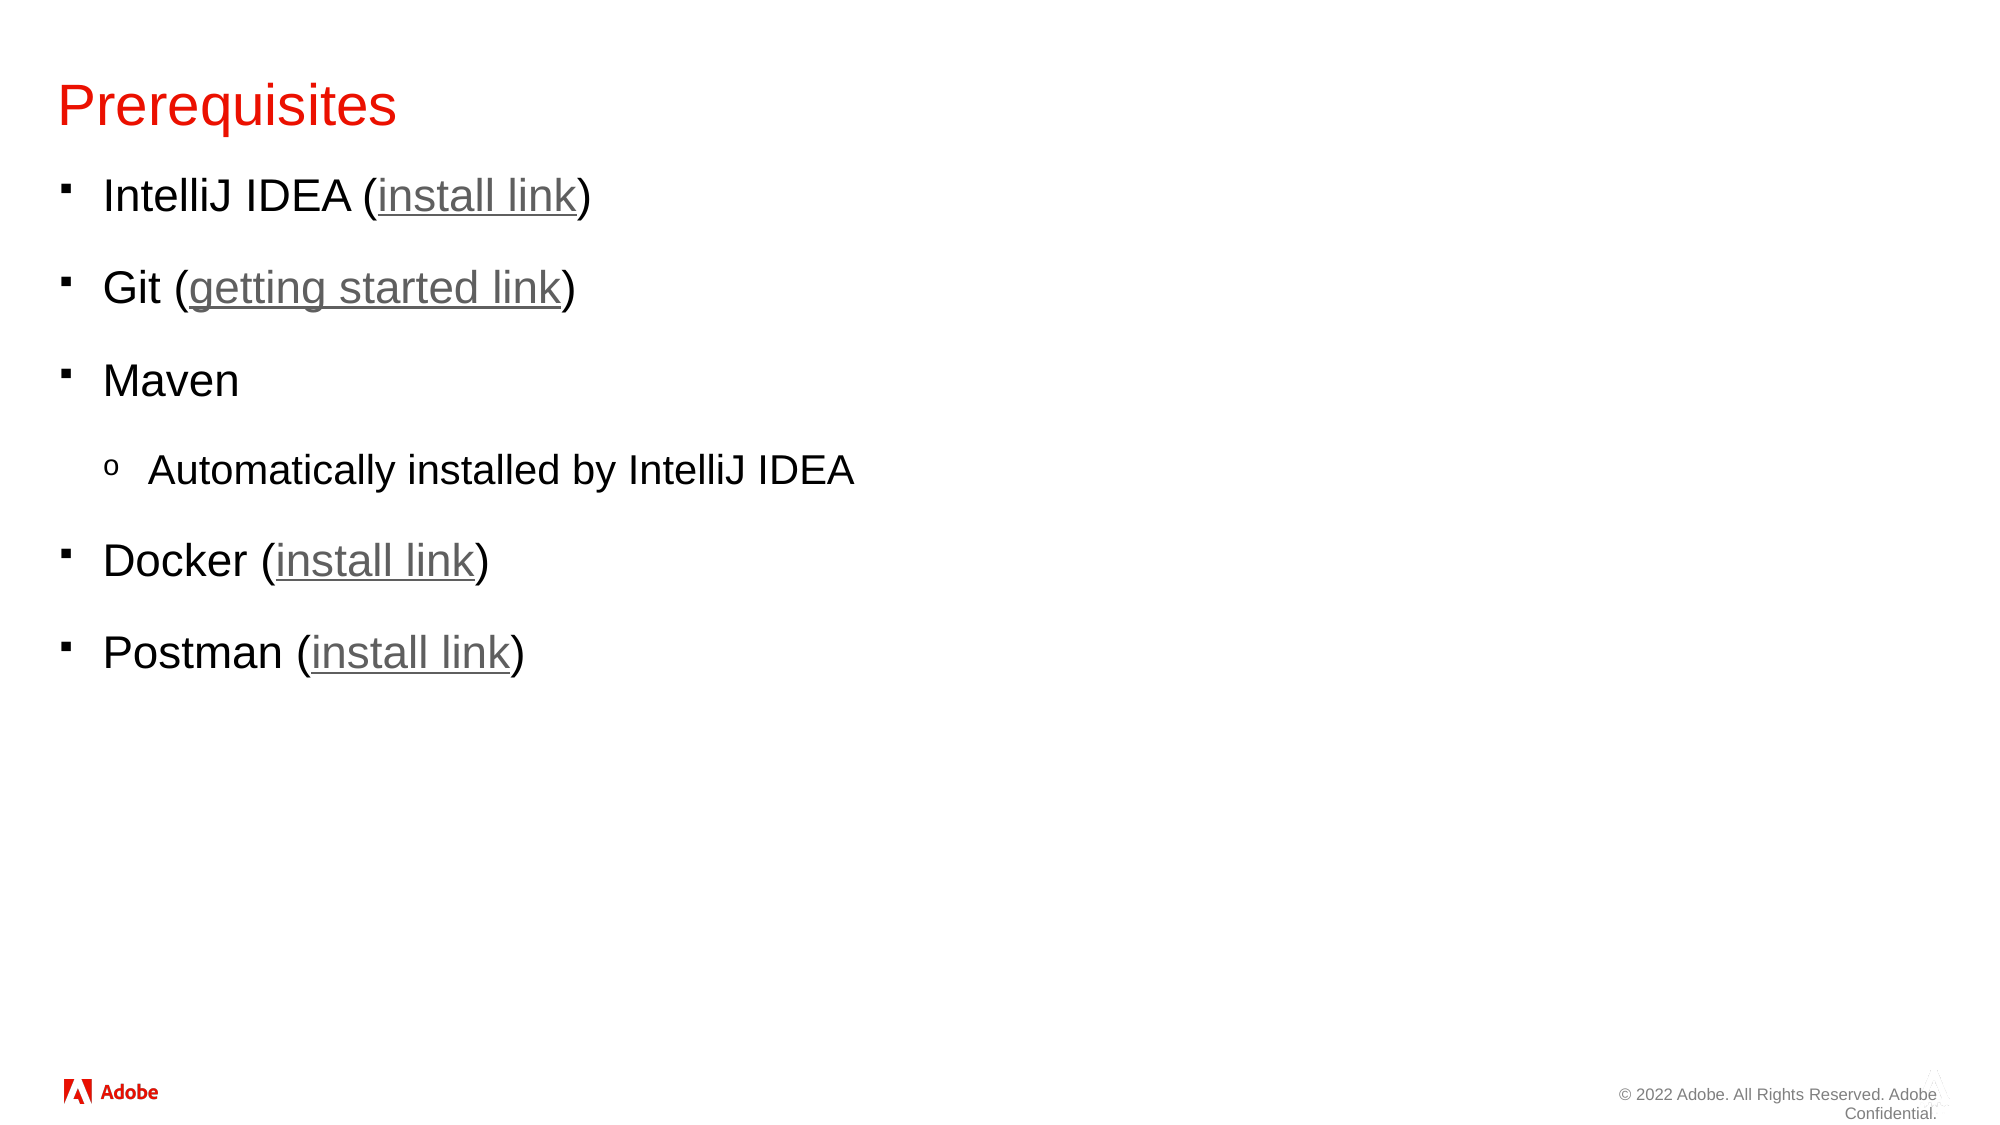

# Prerequisites
IntelliJ IDEA (install link)
Git (getting started link)
Maven
Automatically installed by IntelliJ IDEA
Docker (install link)
Postman (install link)